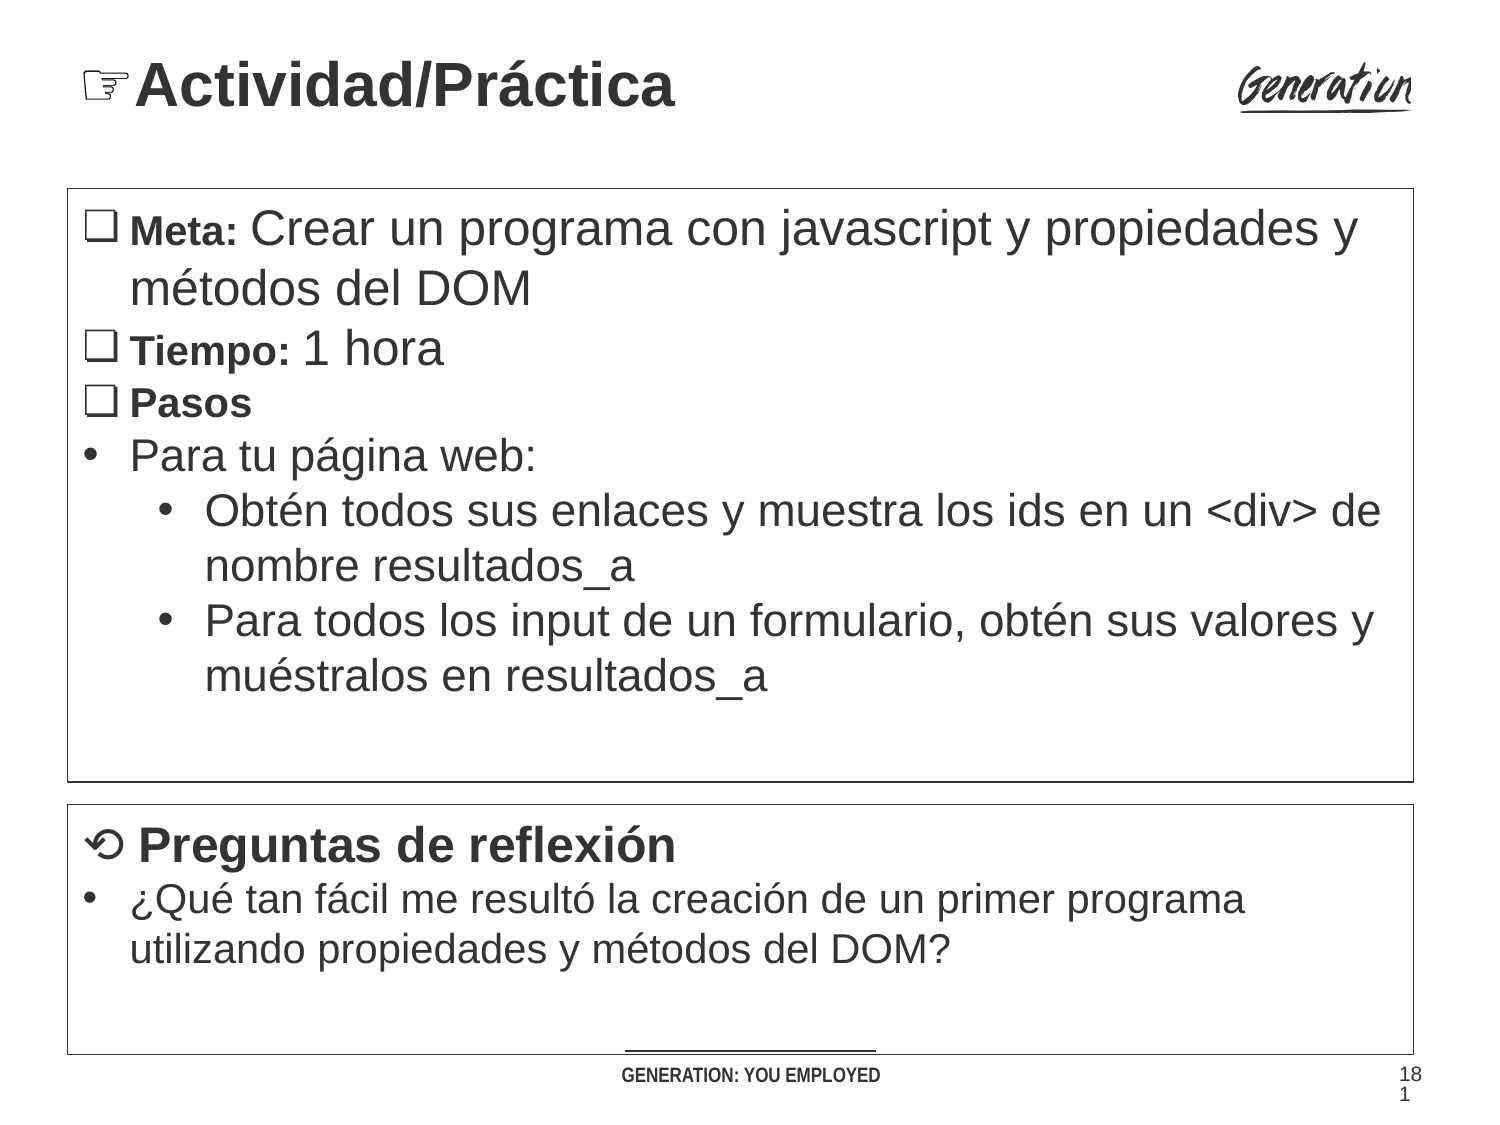

# ☞Actividad/Práctica
Meta: Crear un programa con javascript y propiedades y métodos del DOM
Tiempo: 1 hora
Pasos
Para tu página web:
Obtén todos sus enlaces y muestra los ids en un <div> de nombre resultados_a
Para todos los input de un formulario, obtén sus valores y muéstralos en resultados_a
⟲ Preguntas de reflexión
¿Qué tan fácil me resultó la creación de un primer programa utilizando propiedades y métodos del DOM?